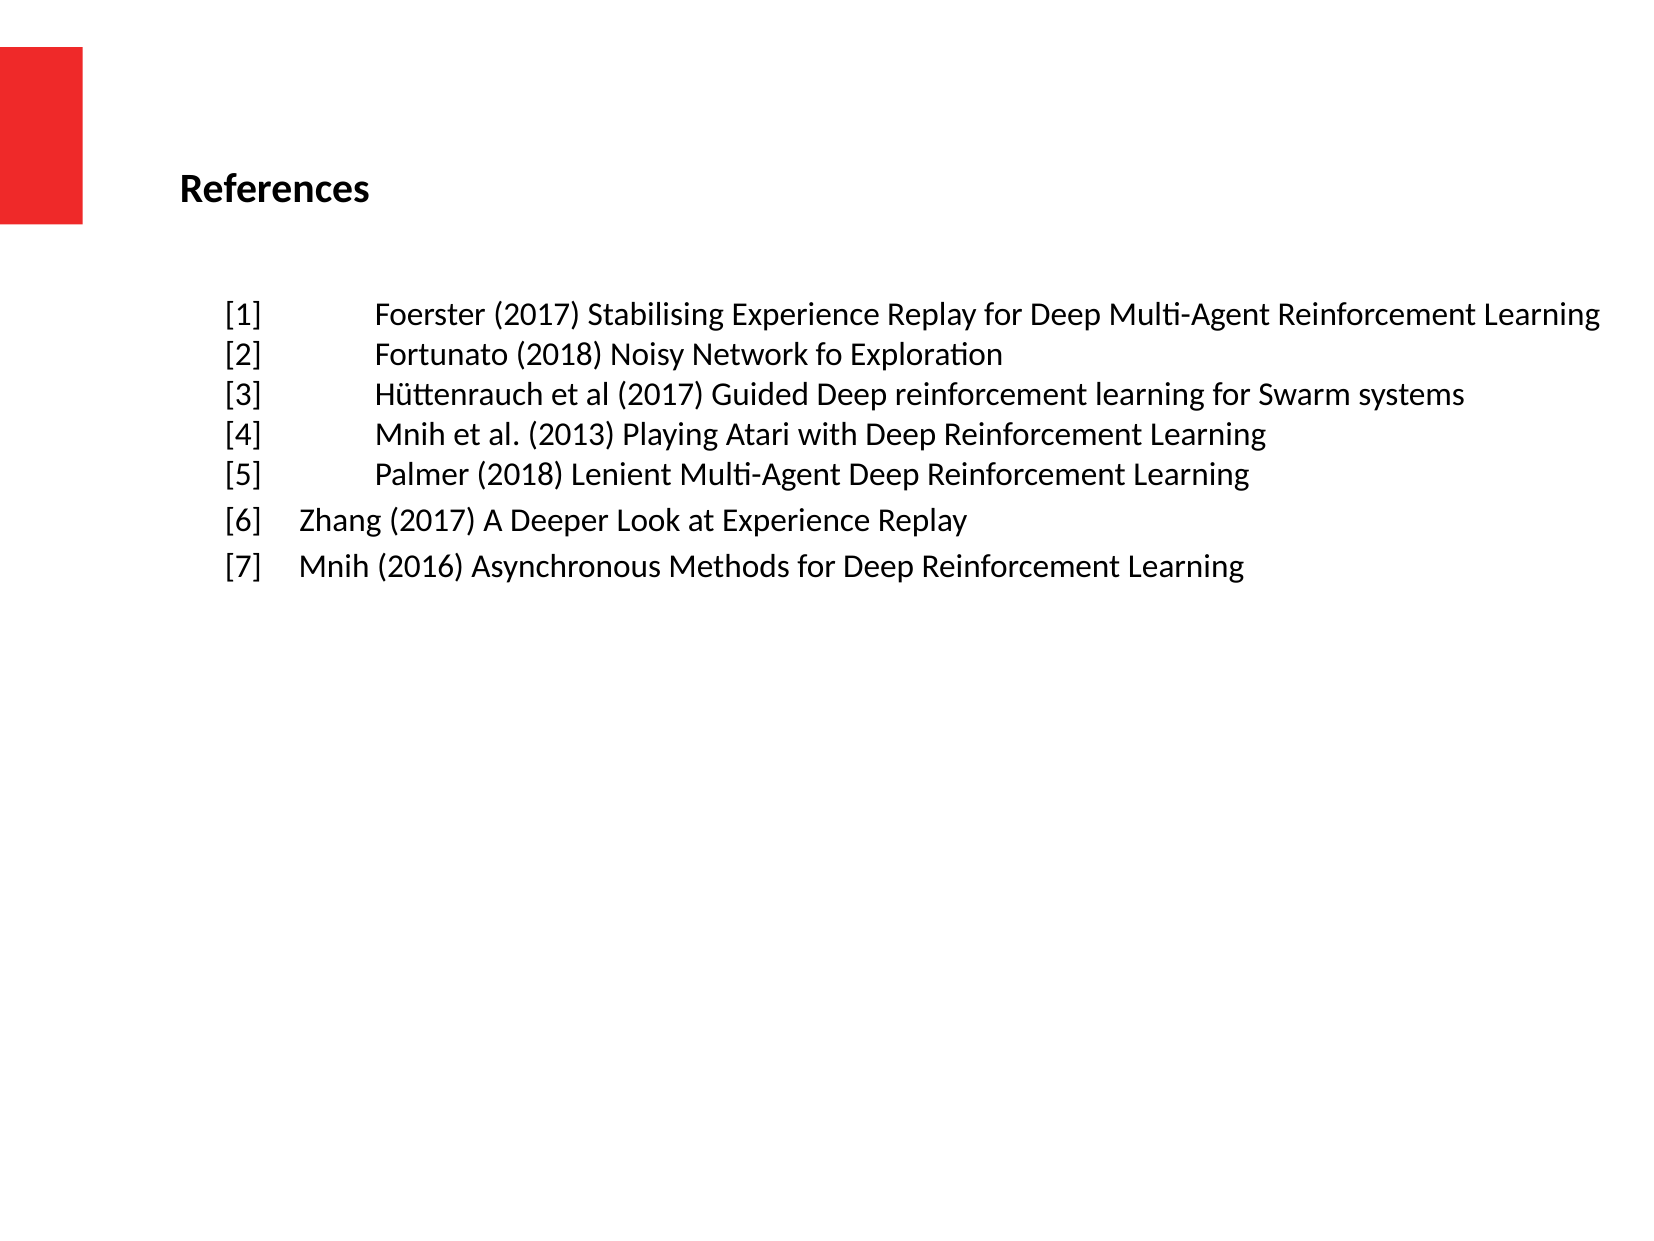

References

[1]	Foerster (2017) Stabilising Experience Replay for Deep Multi-Agent Reinforcement Learning
[2]	Fortunato (2018) Noisy Network fo Exploration
[3]	Hüttenrauch et al (2017) Guided Deep reinforcement learning for Swarm systems
[4]	Mnih et al. (2013) Playing Atari with Deep Reinforcement Learning
[5]	Palmer (2018) Lenient Multi-Agent Deep Reinforcement Learning
[6]     Zhang (2017) A Deeper Look at Experience Replay
[7]	Mnih (2016) Asynchronous Methods for Deep Reinforcement Learning